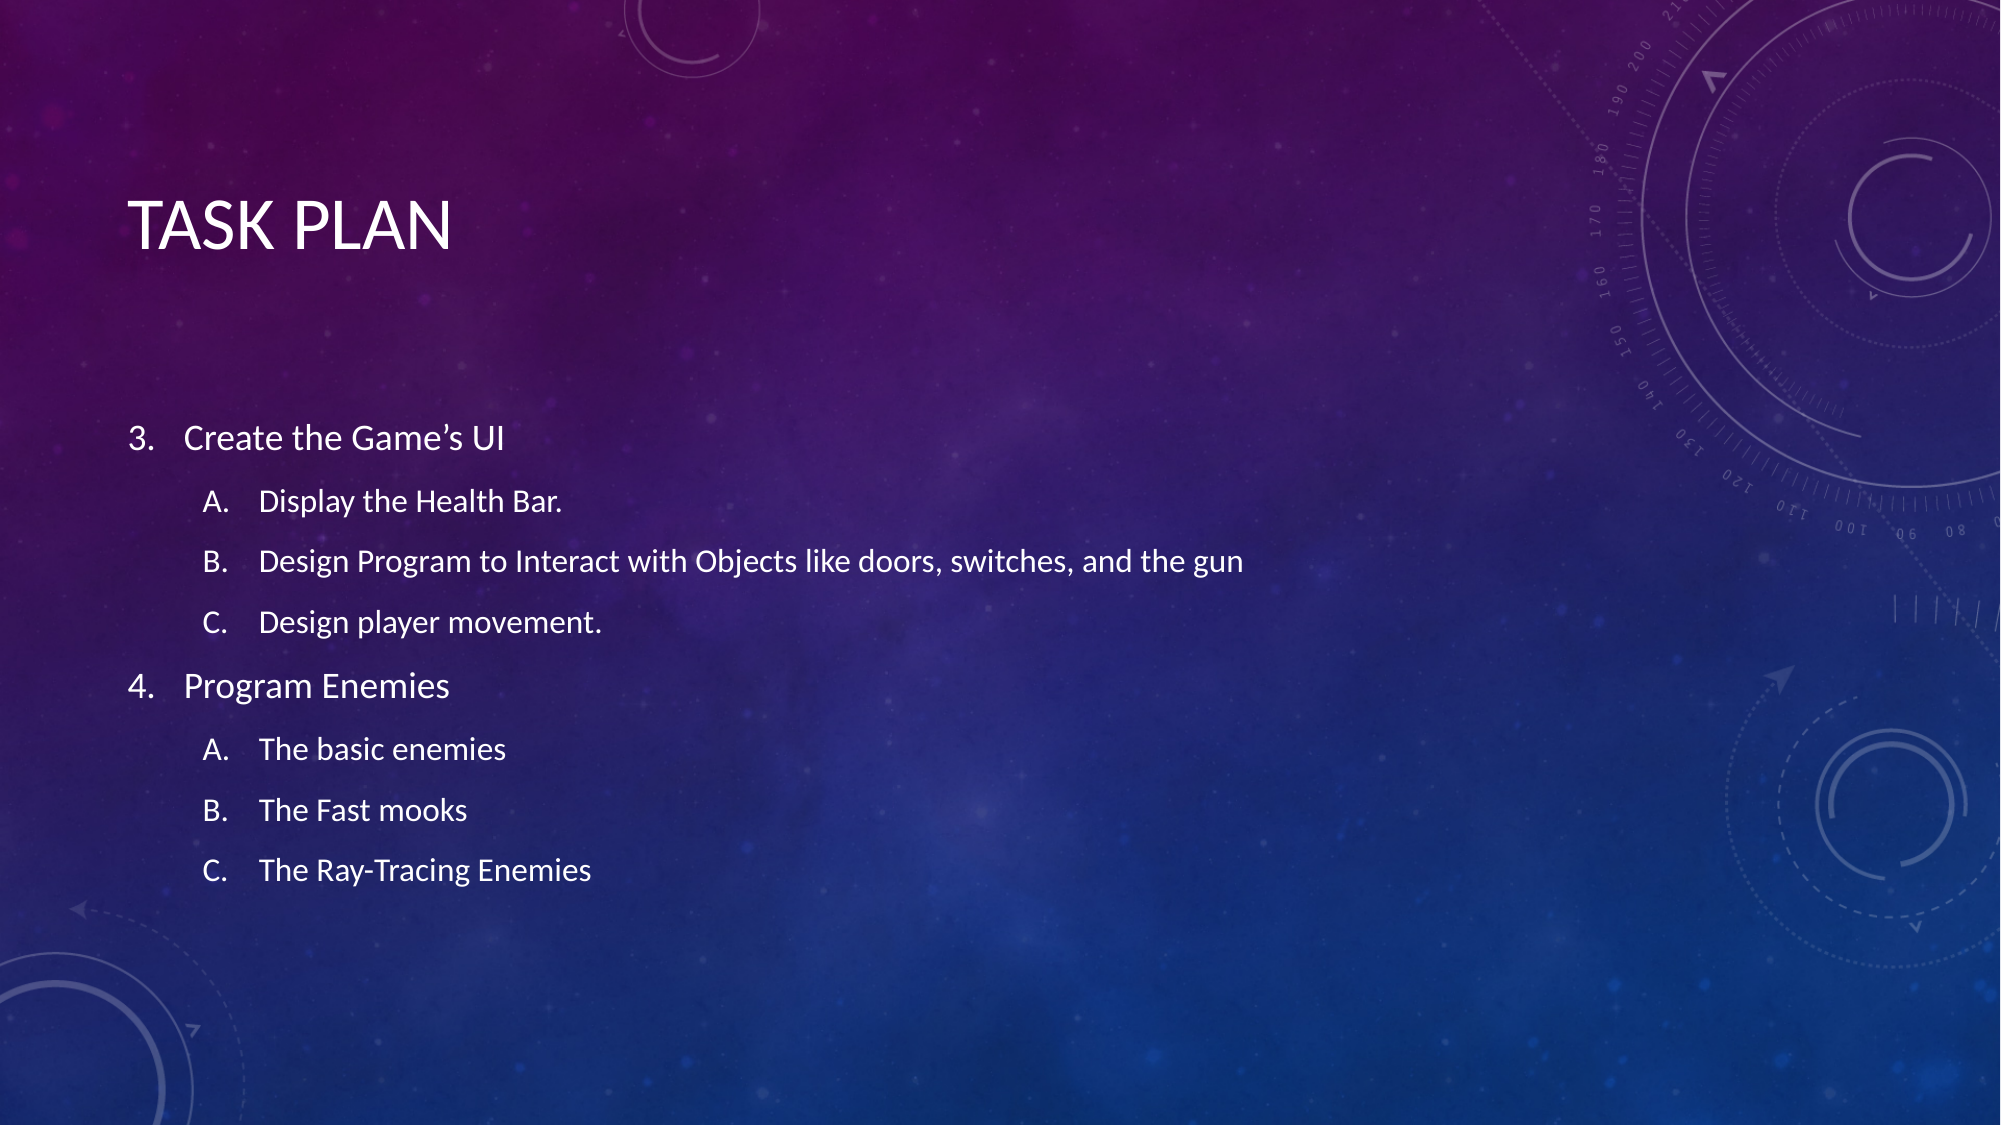

# Task Plan
Create the Game’s UI
Display the Health Bar.
Design Program to Interact with Objects like doors, switches, and the gun
Design player movement.
Program Enemies
The basic enemies
The Fast mooks
The Ray-Tracing Enemies